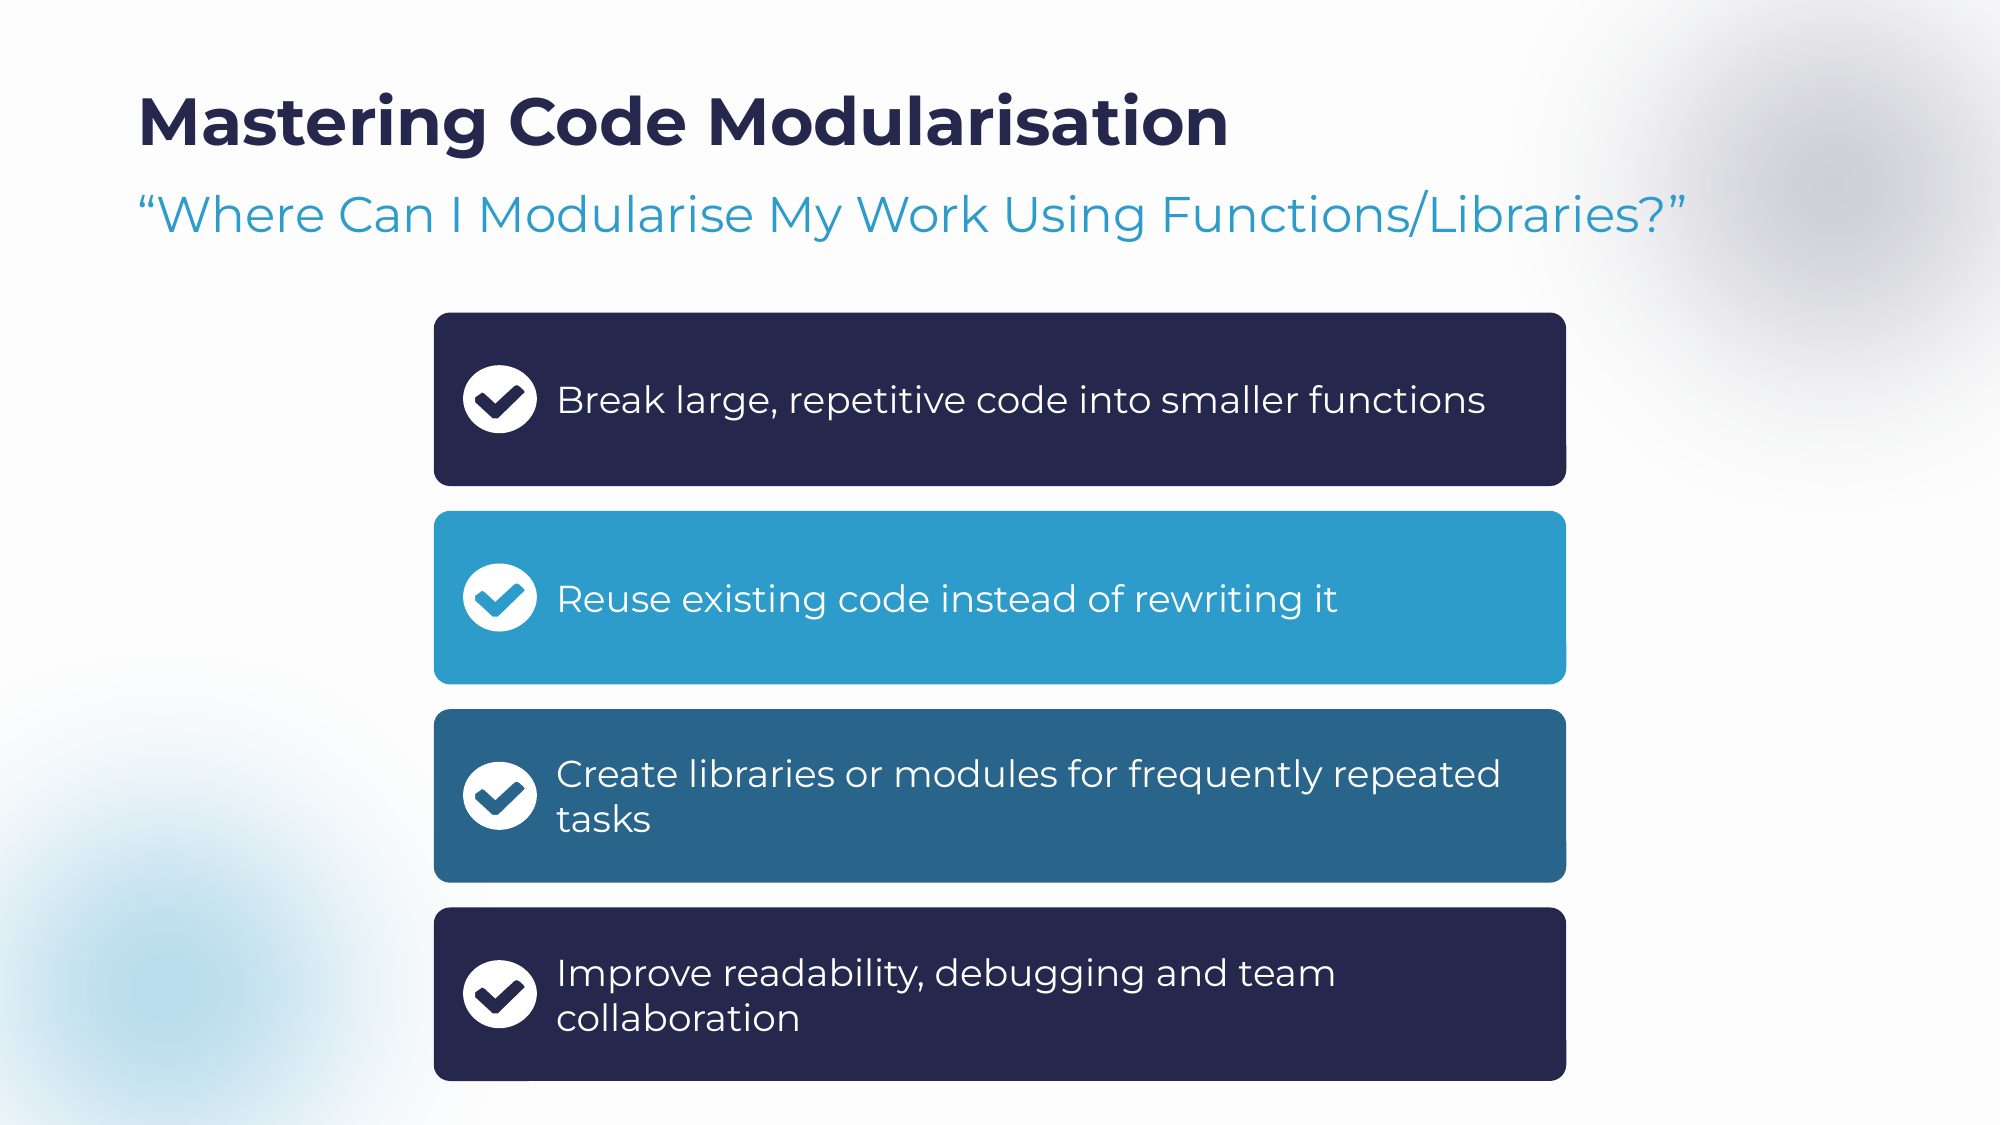

# Mastering Code Modularisation
“Where Can I Modularise My Work Using Functions/Libraries?”

Break large, repetitive code into smaller functions

Reuse existing code instead of rewriting it

Create libraries or modules for frequently repeated tasks

Improve readability, debugging and team collaboration